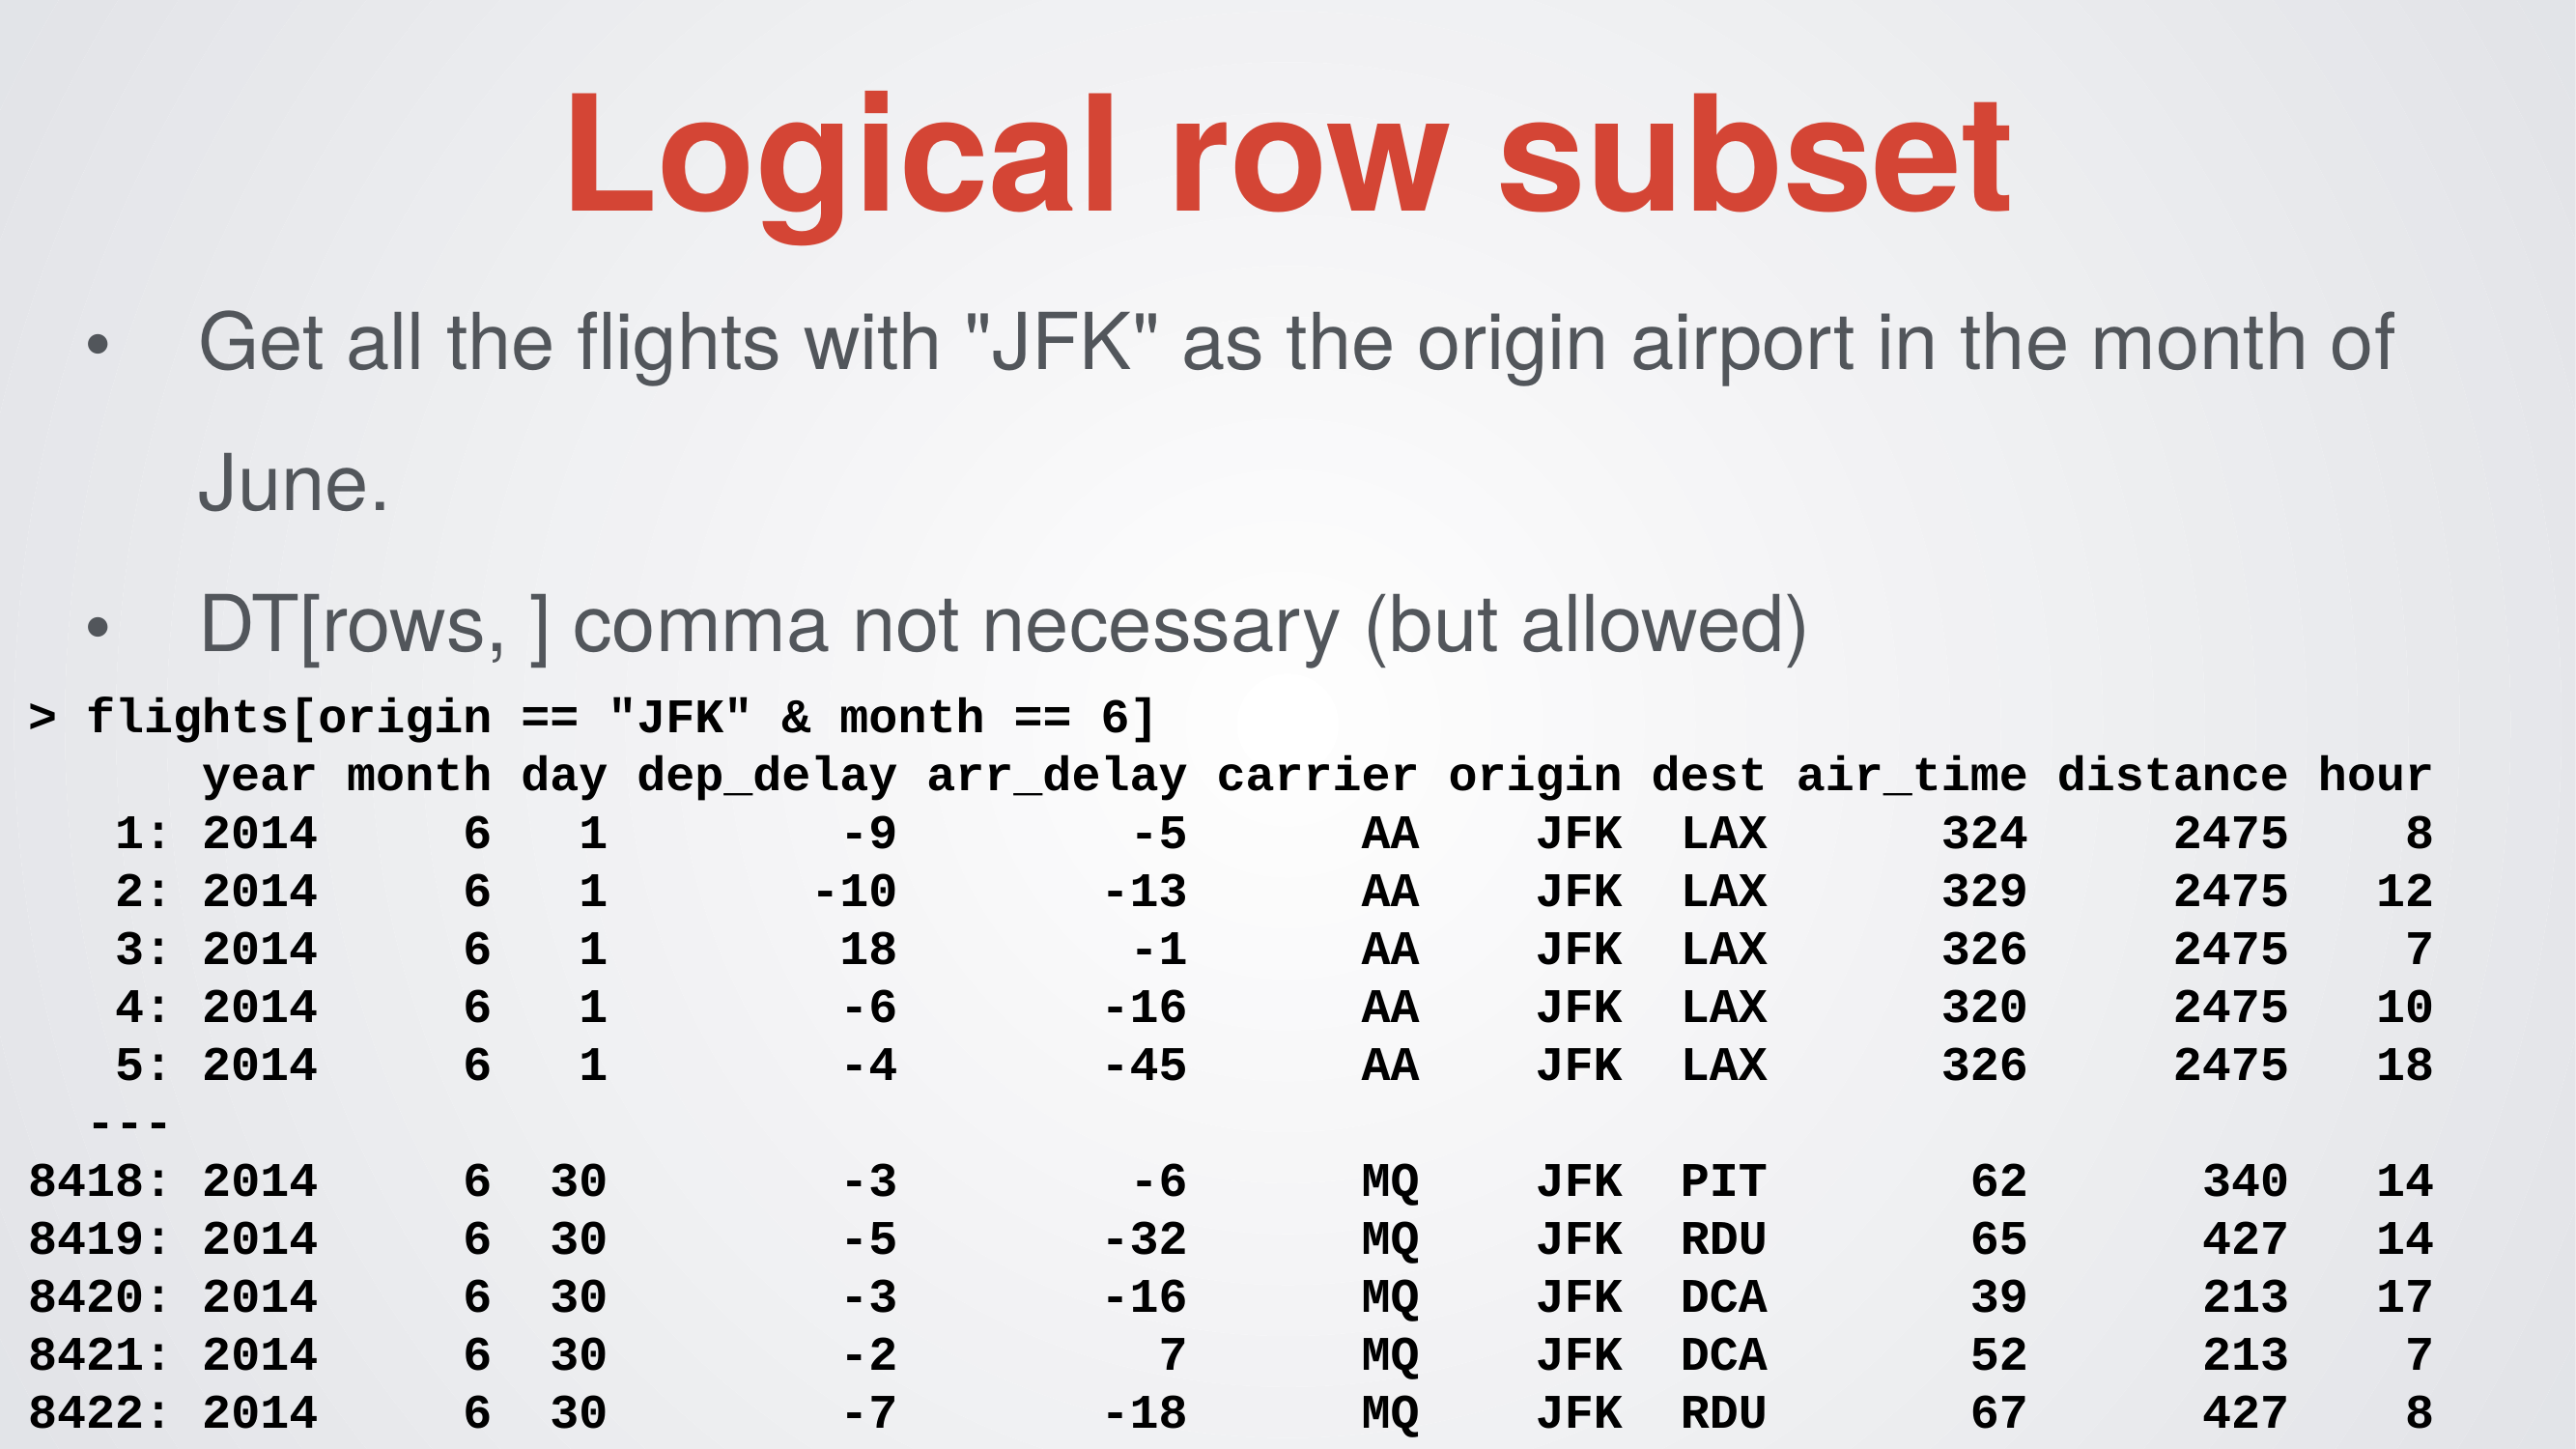

Logical row subset
Get all the flights with "JFK" as the origin airport in the month of June.
DT[rows, ] comma not necessary (but allowed)
> flights[origin == "JFK" & month == 6]
      year month day dep_delay arr_delay carrier origin dest air_time distance hour
   1: 2014     6   1        -9        -5      AA    JFK  LAX      324     2475    8
   2: 2014     6   1       -10       -13      AA    JFK  LAX      329     2475   12
   3: 2014     6   1        18        -1      AA    JFK  LAX      326     2475    7
   4: 2014     6   1        -6       -16      AA    JFK  LAX      320     2475   10
   5: 2014     6   1        -4       -45      AA    JFK  LAX      326     2475   18
  ---
8418: 2014     6  30        -3        -6      MQ    JFK  PIT       62      340   14
8419: 2014     6  30        -5       -32      MQ    JFK  RDU       65      427   14
8420: 2014     6  30        -3       -16      MQ    JFK  DCA       39      213   17
8421: 2014     6  30        -2         7      MQ    JFK  DCA       52      213    7
8422: 2014     6  30        -7       -18      MQ    JFK  RDU       67      427    8